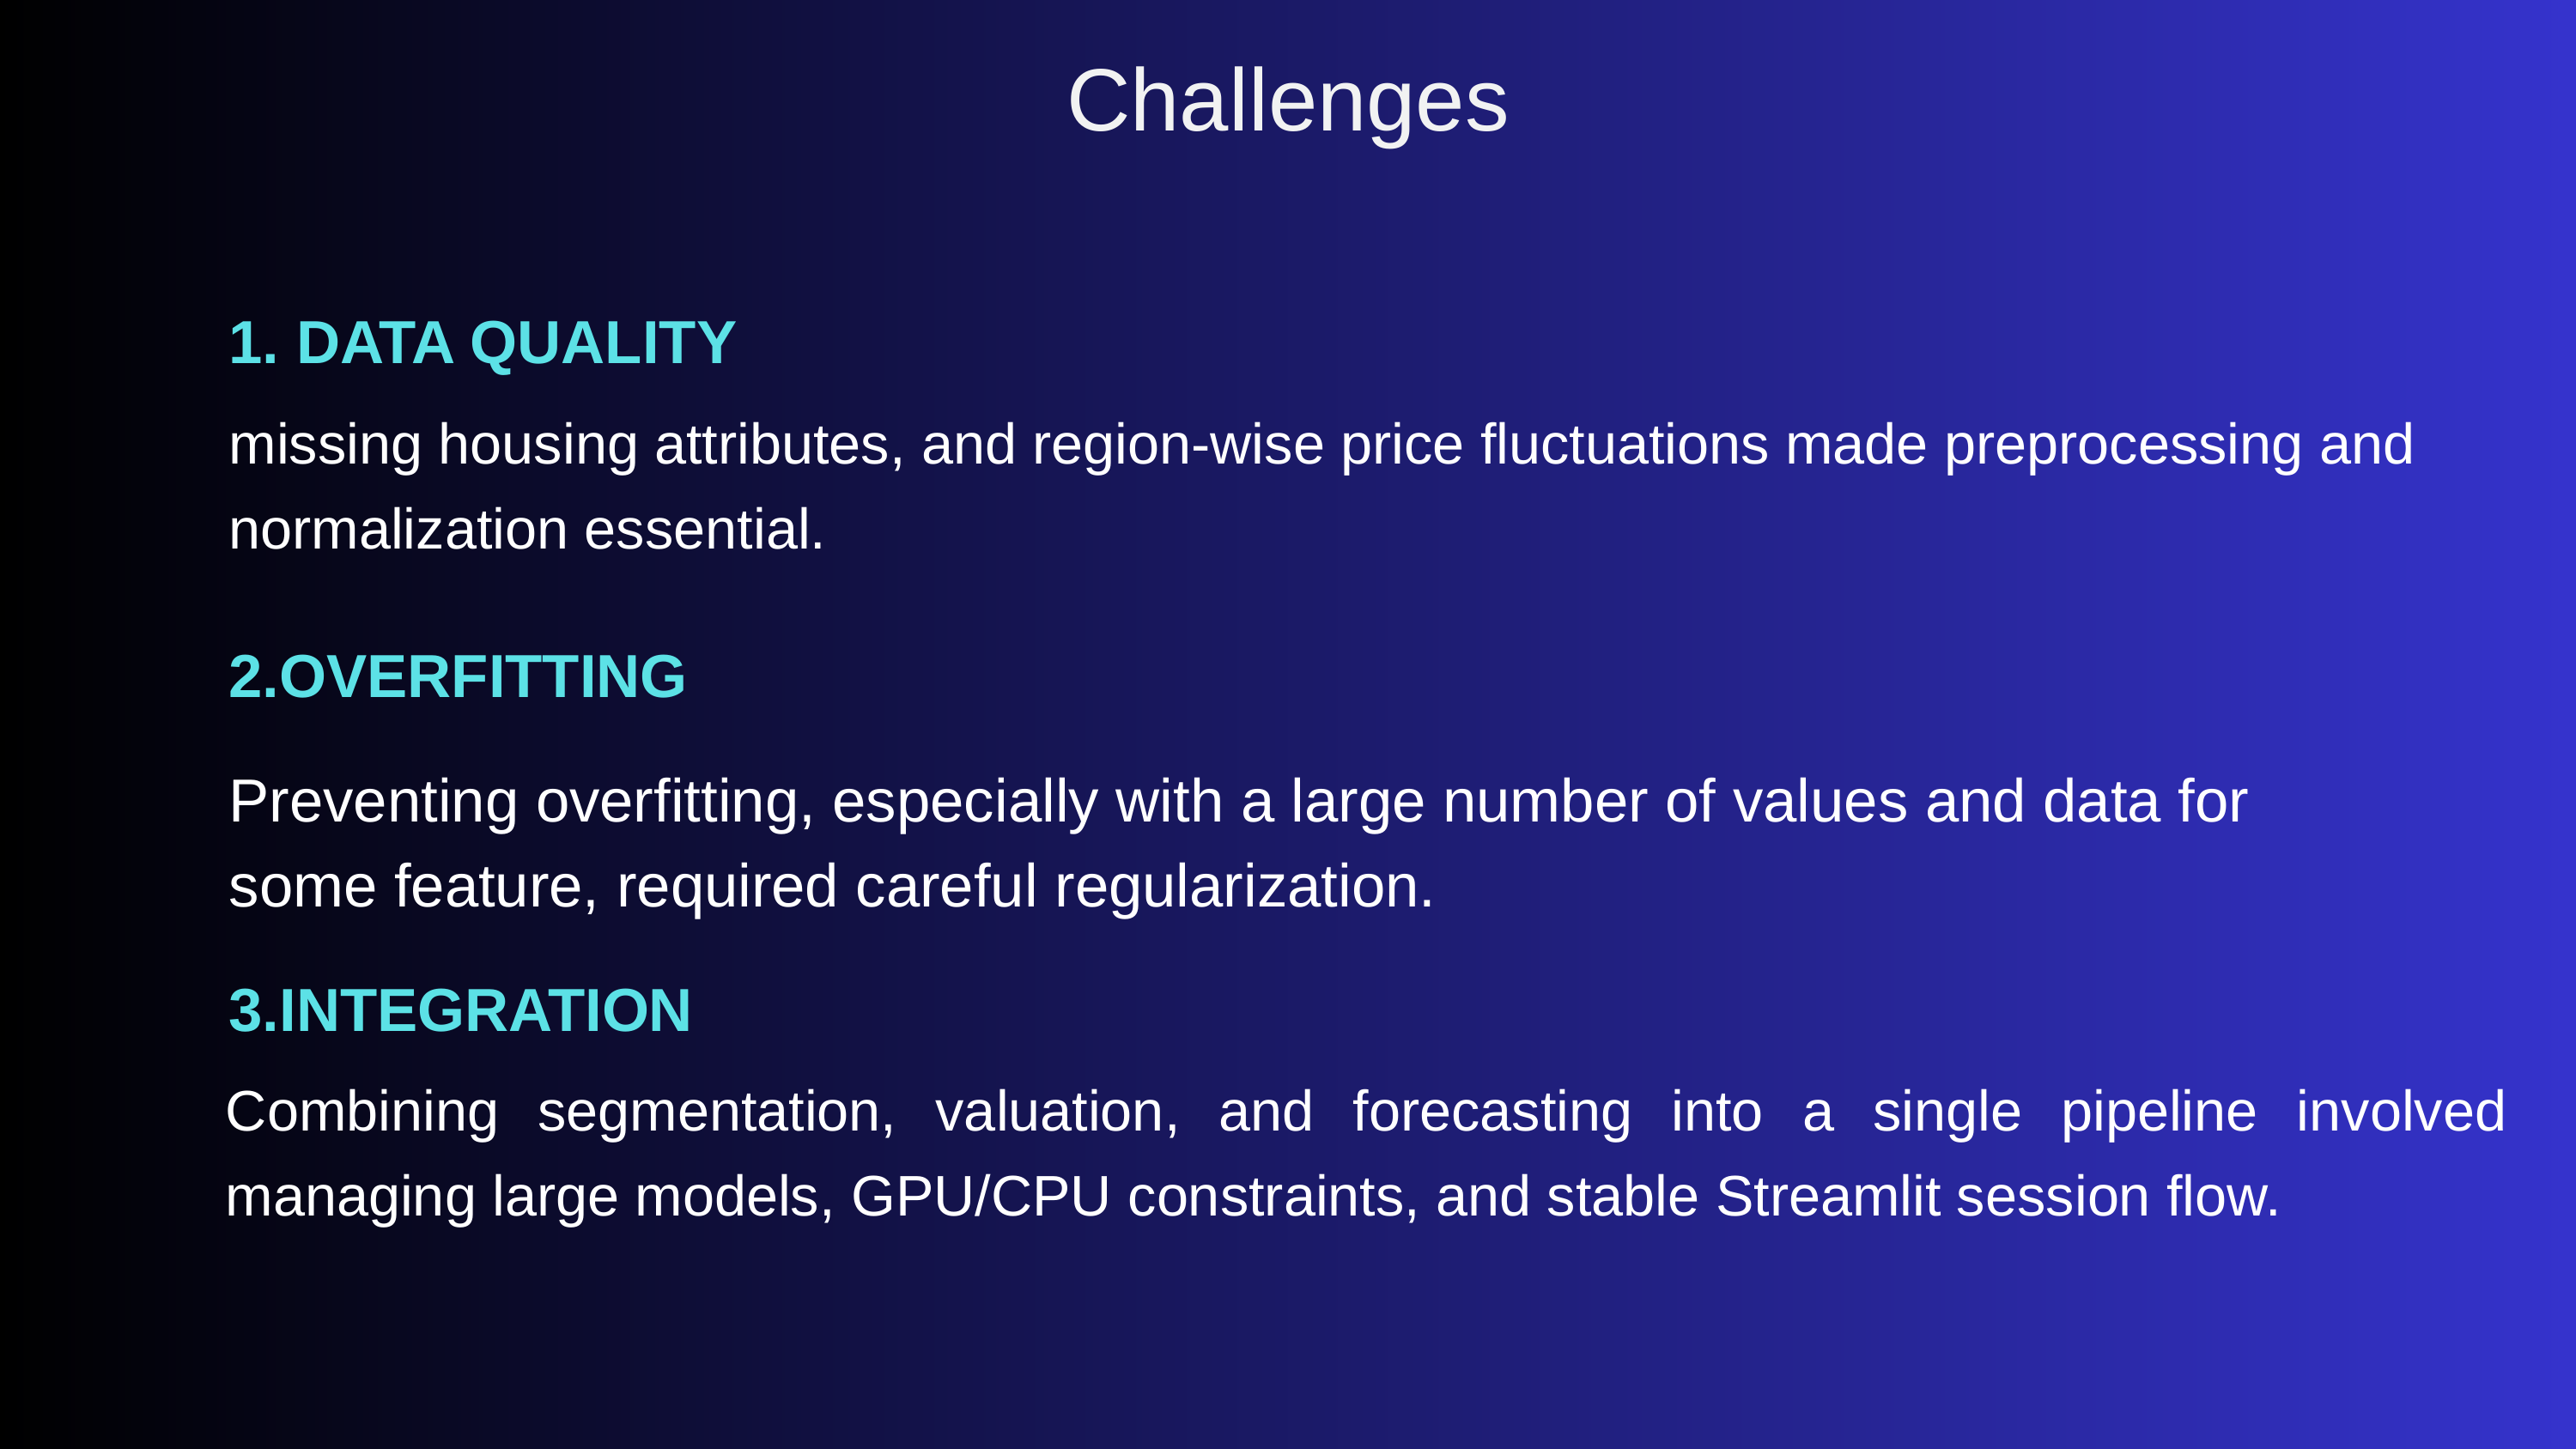

Challenges
1. DATA QUALITY
missing housing attributes, and region-wise price fluctuations made preprocessing and normalization essential.
2.OVERFITTING
Preventing overfitting, especially with a large number of values and data for some feature, required careful regularization.
3.INTEGRATION
Combining segmentation, valuation, and forecasting into a single pipeline involved managing large models, GPU/CPU constraints, and stable Streamlit session flow.